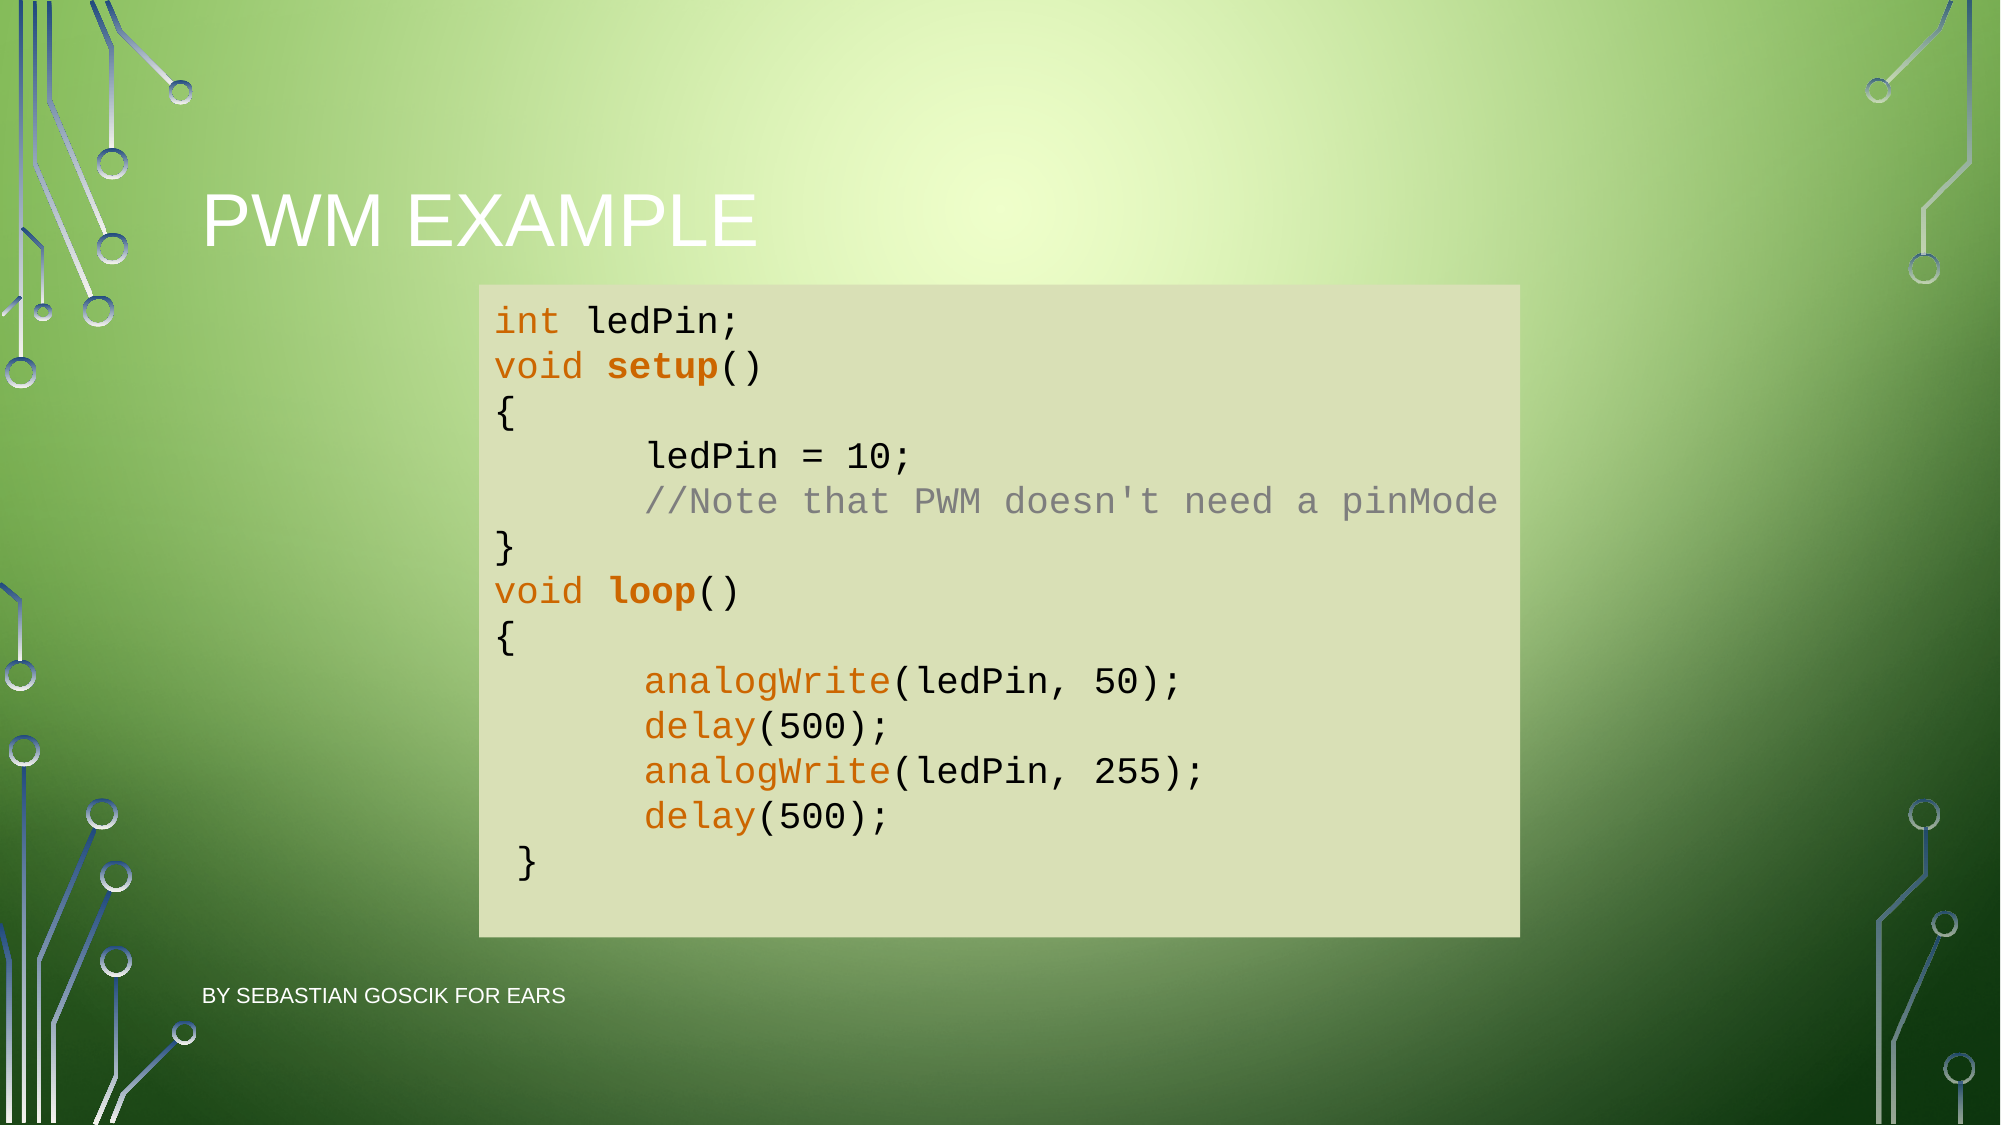

PWM EXAMPLE
int ledPin;
void setup()
{
	ledPin = 10;
	//Note that PWM doesn't need a pinMode
}
void loop()
{
	analogWrite(ledPin, 50);
	delay(500);
	analogWrite(ledPin, 255);
	delay(500);
 }

By Sebastian Goscik for EARS